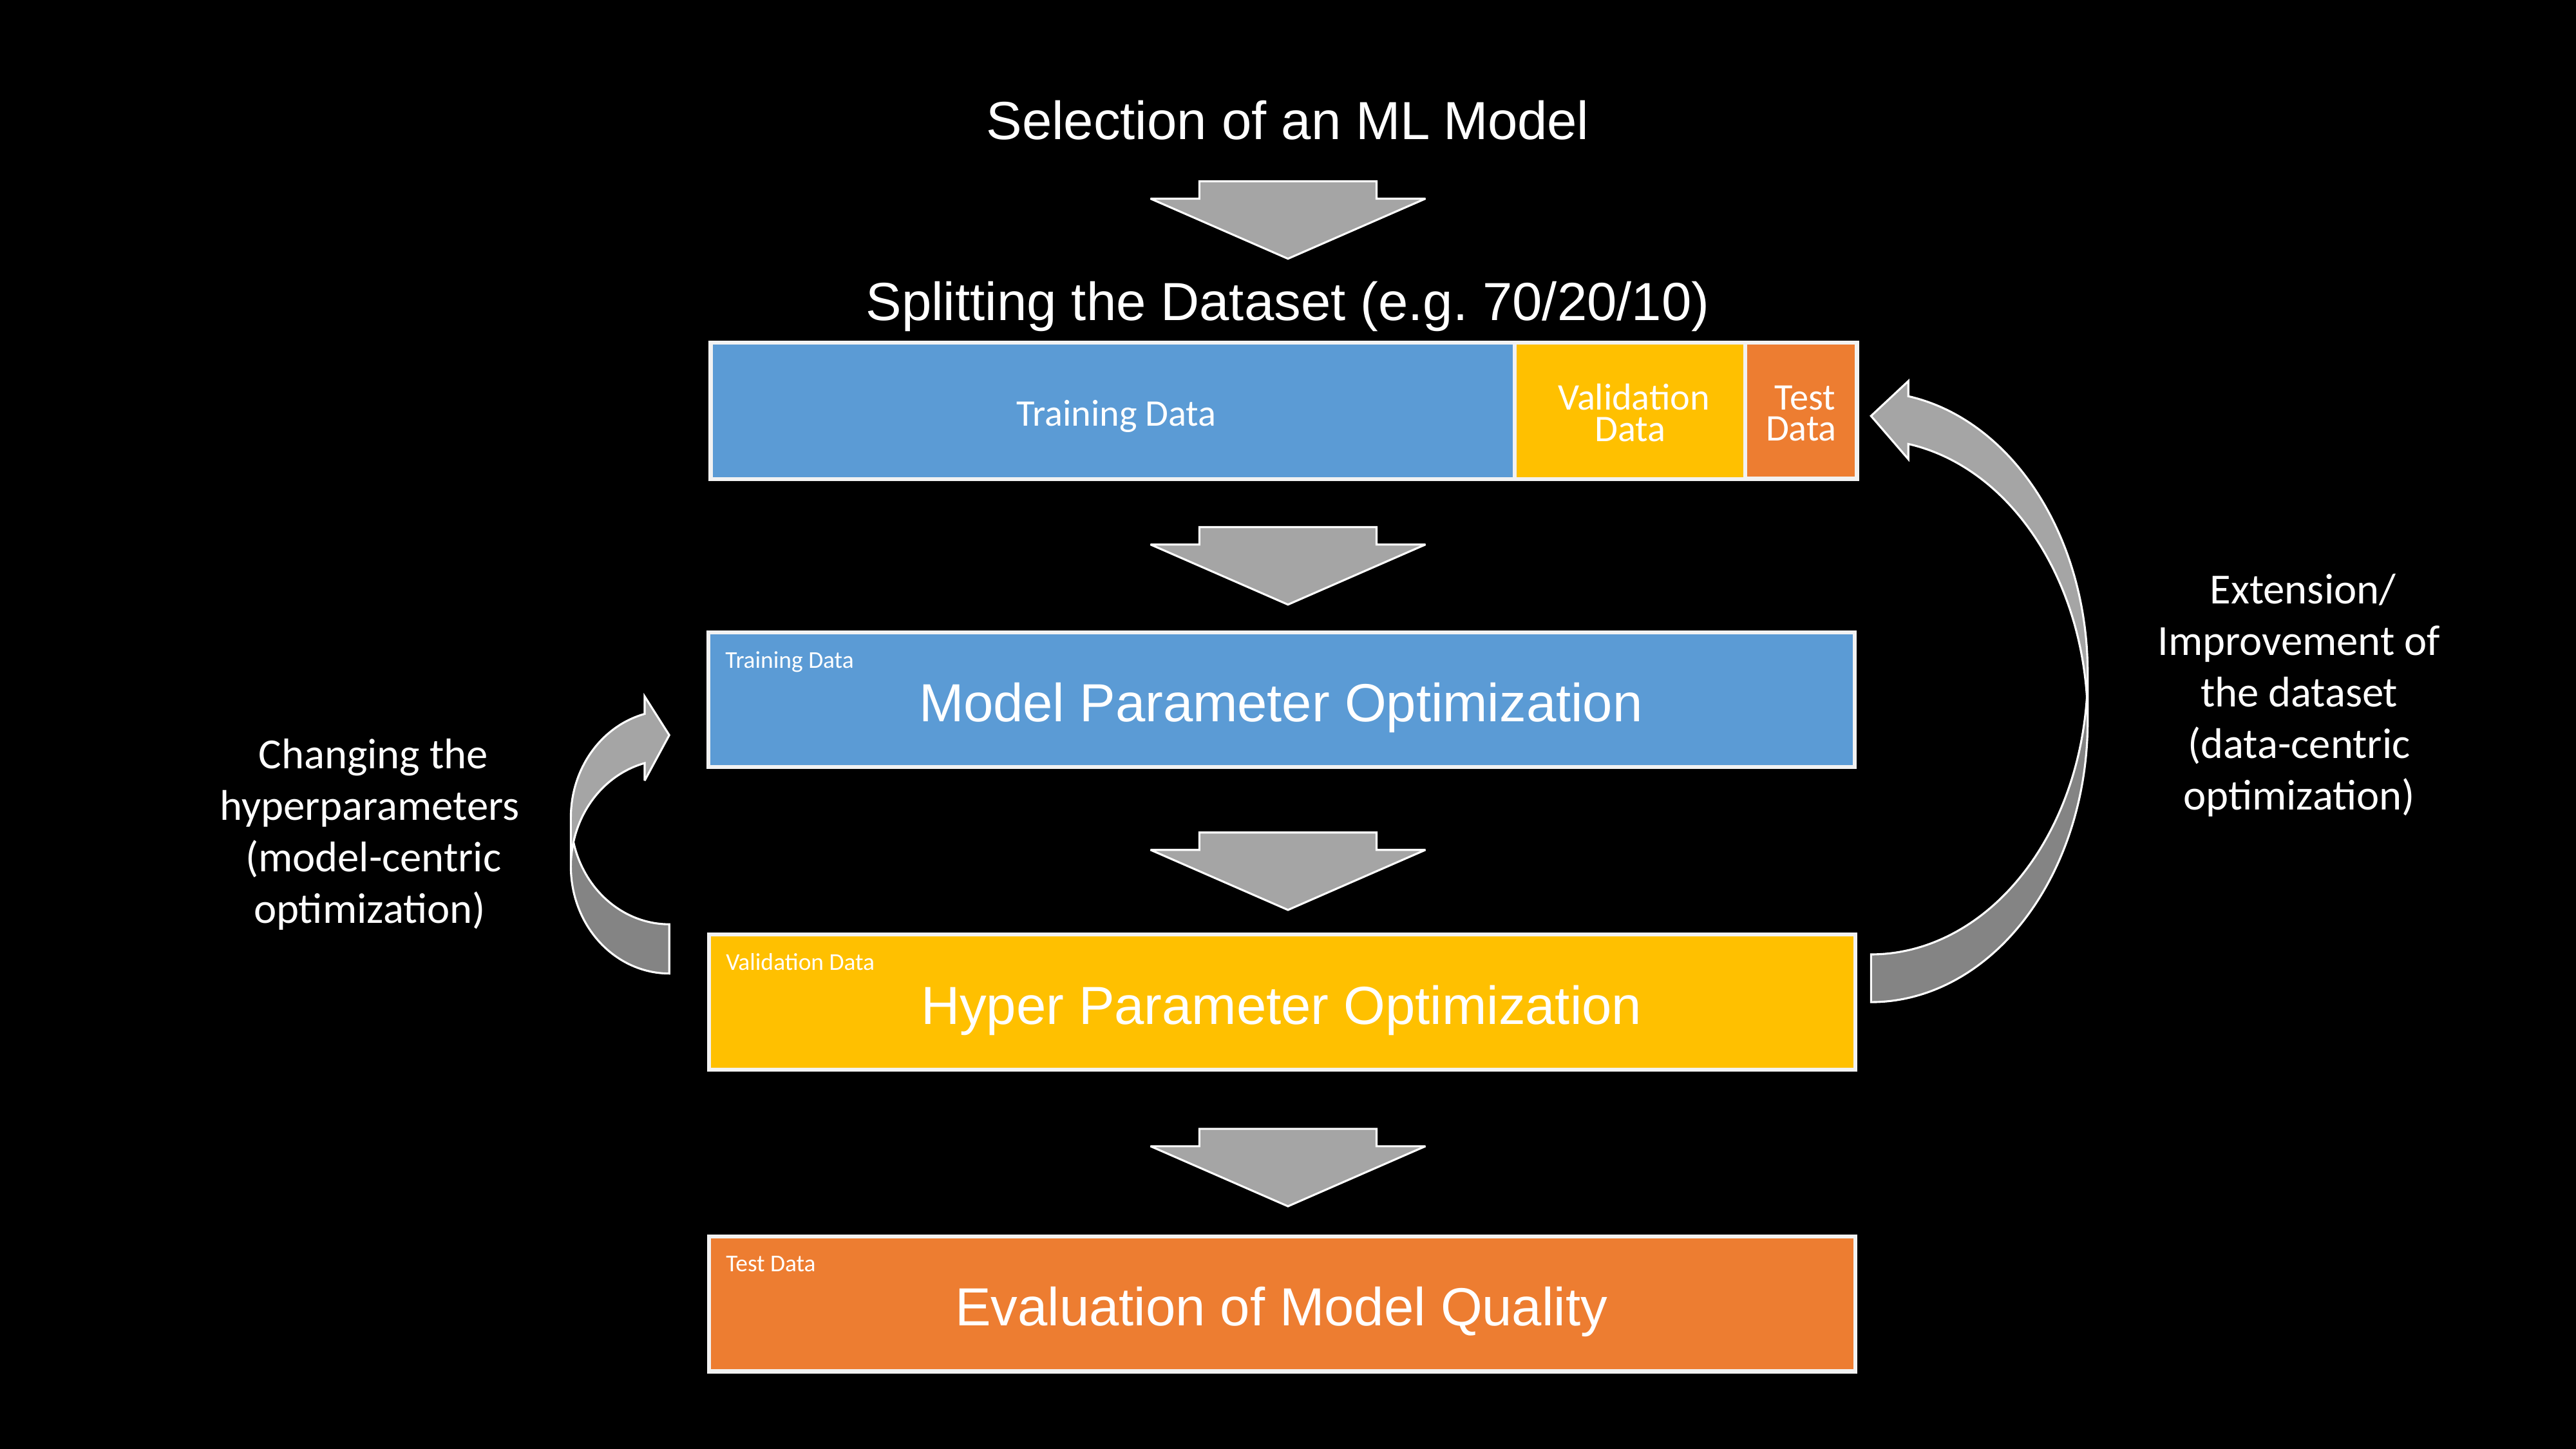

Selection of an ML Model

Splitting the Dataset (e.g. 70/20/10)
Training Data
Validation Data
Test Data

Extension/Improvement of the dataset
(data-centric optimization)

Training Data
Model Parameter Optimization

Changing the hyperparameters
(model-centric optimization)

Validation Data
Hyper Parameter Optimization

Test Data
Evaluation of Model Quality